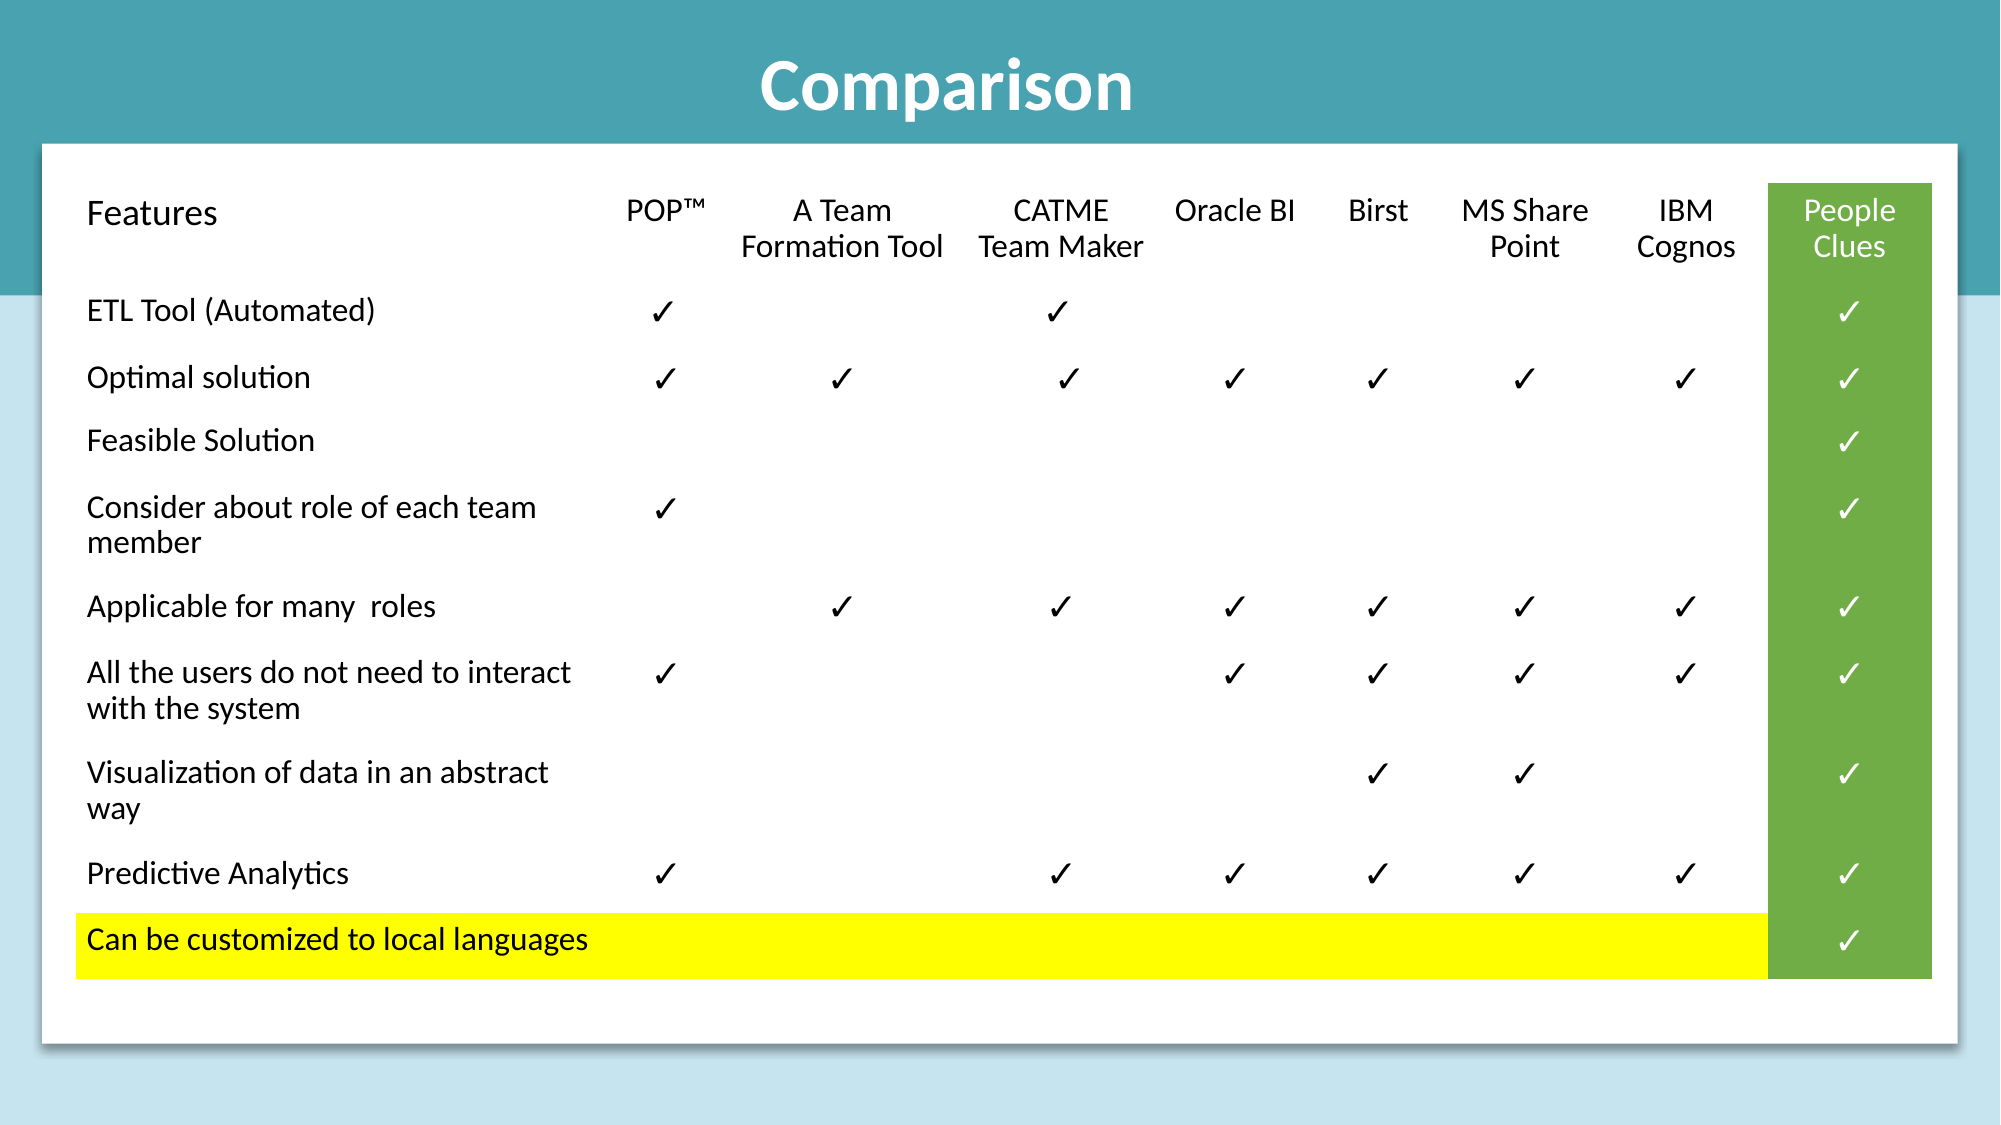

Comparison

| Features | POP™ | A Team Formation Tool | CATME Team Maker | Oracle BI | Birst | MS Share Point | IBM Cognos | People Clues |
| --- | --- | --- | --- | --- | --- | --- | --- | --- |
| ETL Tool (Automated) | ✓ |  | ✓ |  |  |  |  | ✓ |
| Optimal solution | ✓ | ✓ | ✓ | ✓ | ✓ | ✓ | ✓ | ✓ |
| Feasible Solution |  |  |  |  |  |  |  | ✓ |
| Consider about role of each team member | ✓ |  |  |  |  |  |  | ✓ |
| Applicable for many roles |  | ✓ | ✓ | ✓ | ✓ | ✓ | ✓ | ✓ |
| All the users do not need to interact with the system | ✓ |  |  | ✓ | ✓ | ✓ | ✓ | ✓ |
| Visualization of data in an abstract way |  |  |  |  | ✓ | ✓ |  | ✓ |
| Predictive Analytics | ✓ |  | ✓ | ✓ | ✓ | ✓ | ✓ | ✓ |
| Can be customized to local languages |  |  |  |  |  |  |  | ✓ |
30